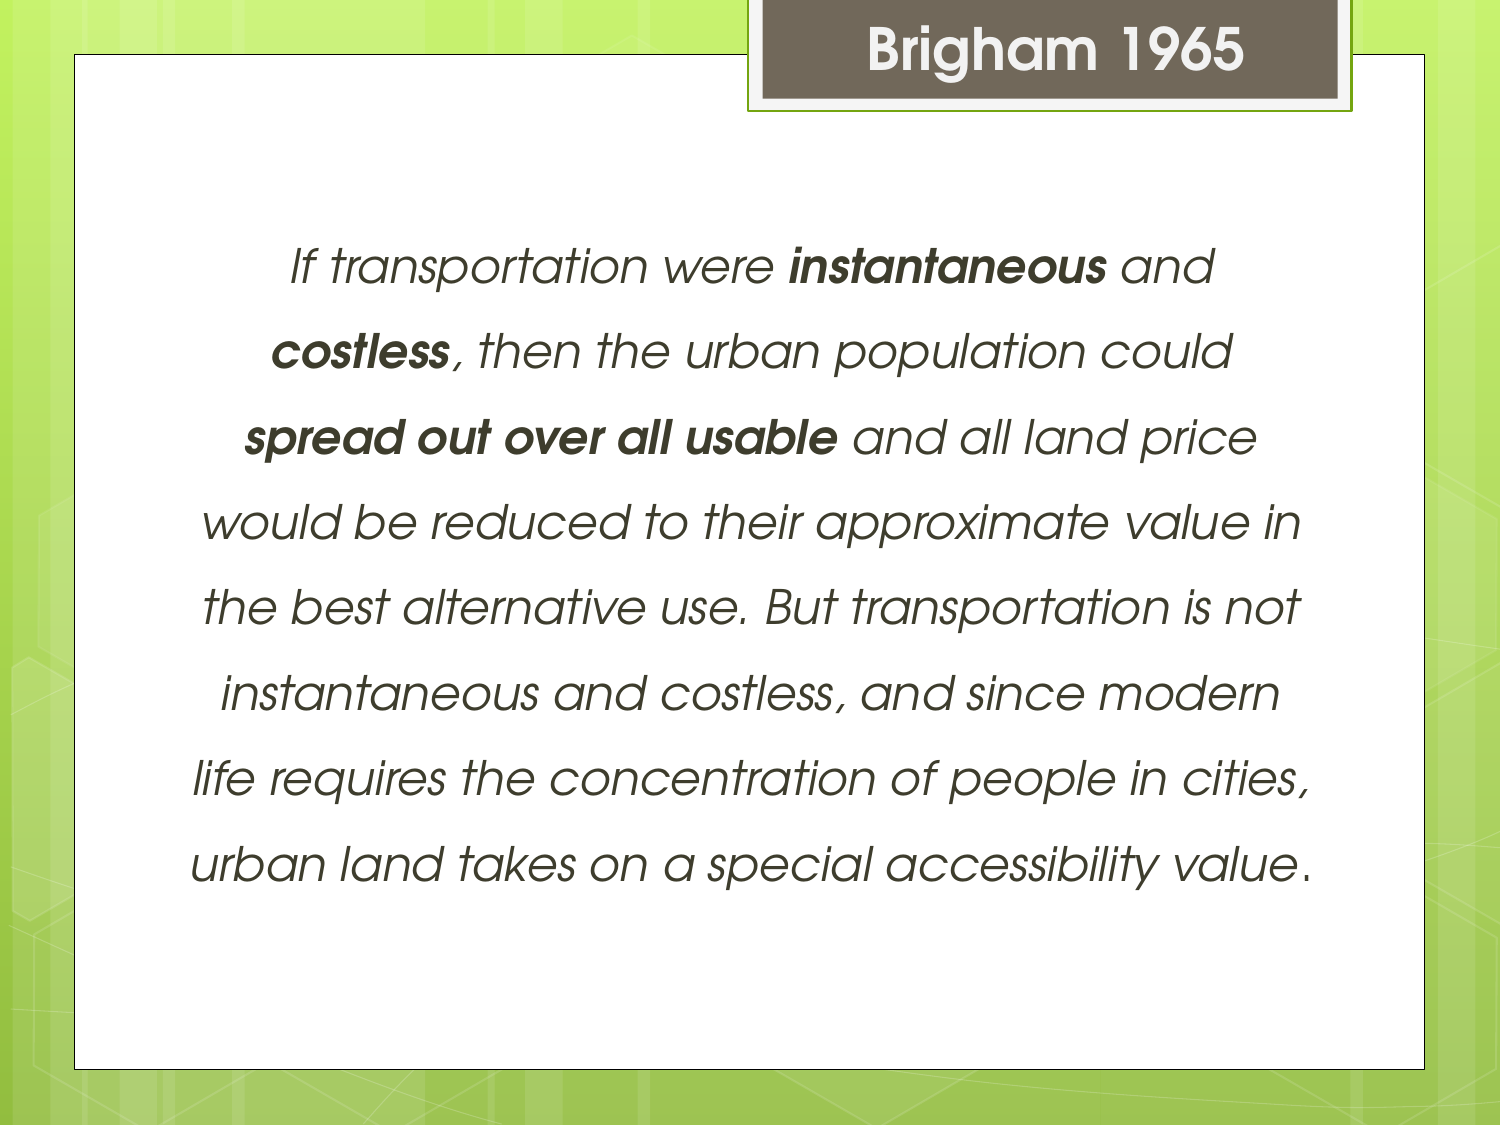

Brigham 1965
If transportation were instantaneous and costless, then the urban population could spread out over all usable and all land price would be reduced to their approximate value in the best alternative use. But transportation is not instantaneous and costless, and since modern life requires the concentration of people in cities, urban land takes on a special accessibility value.